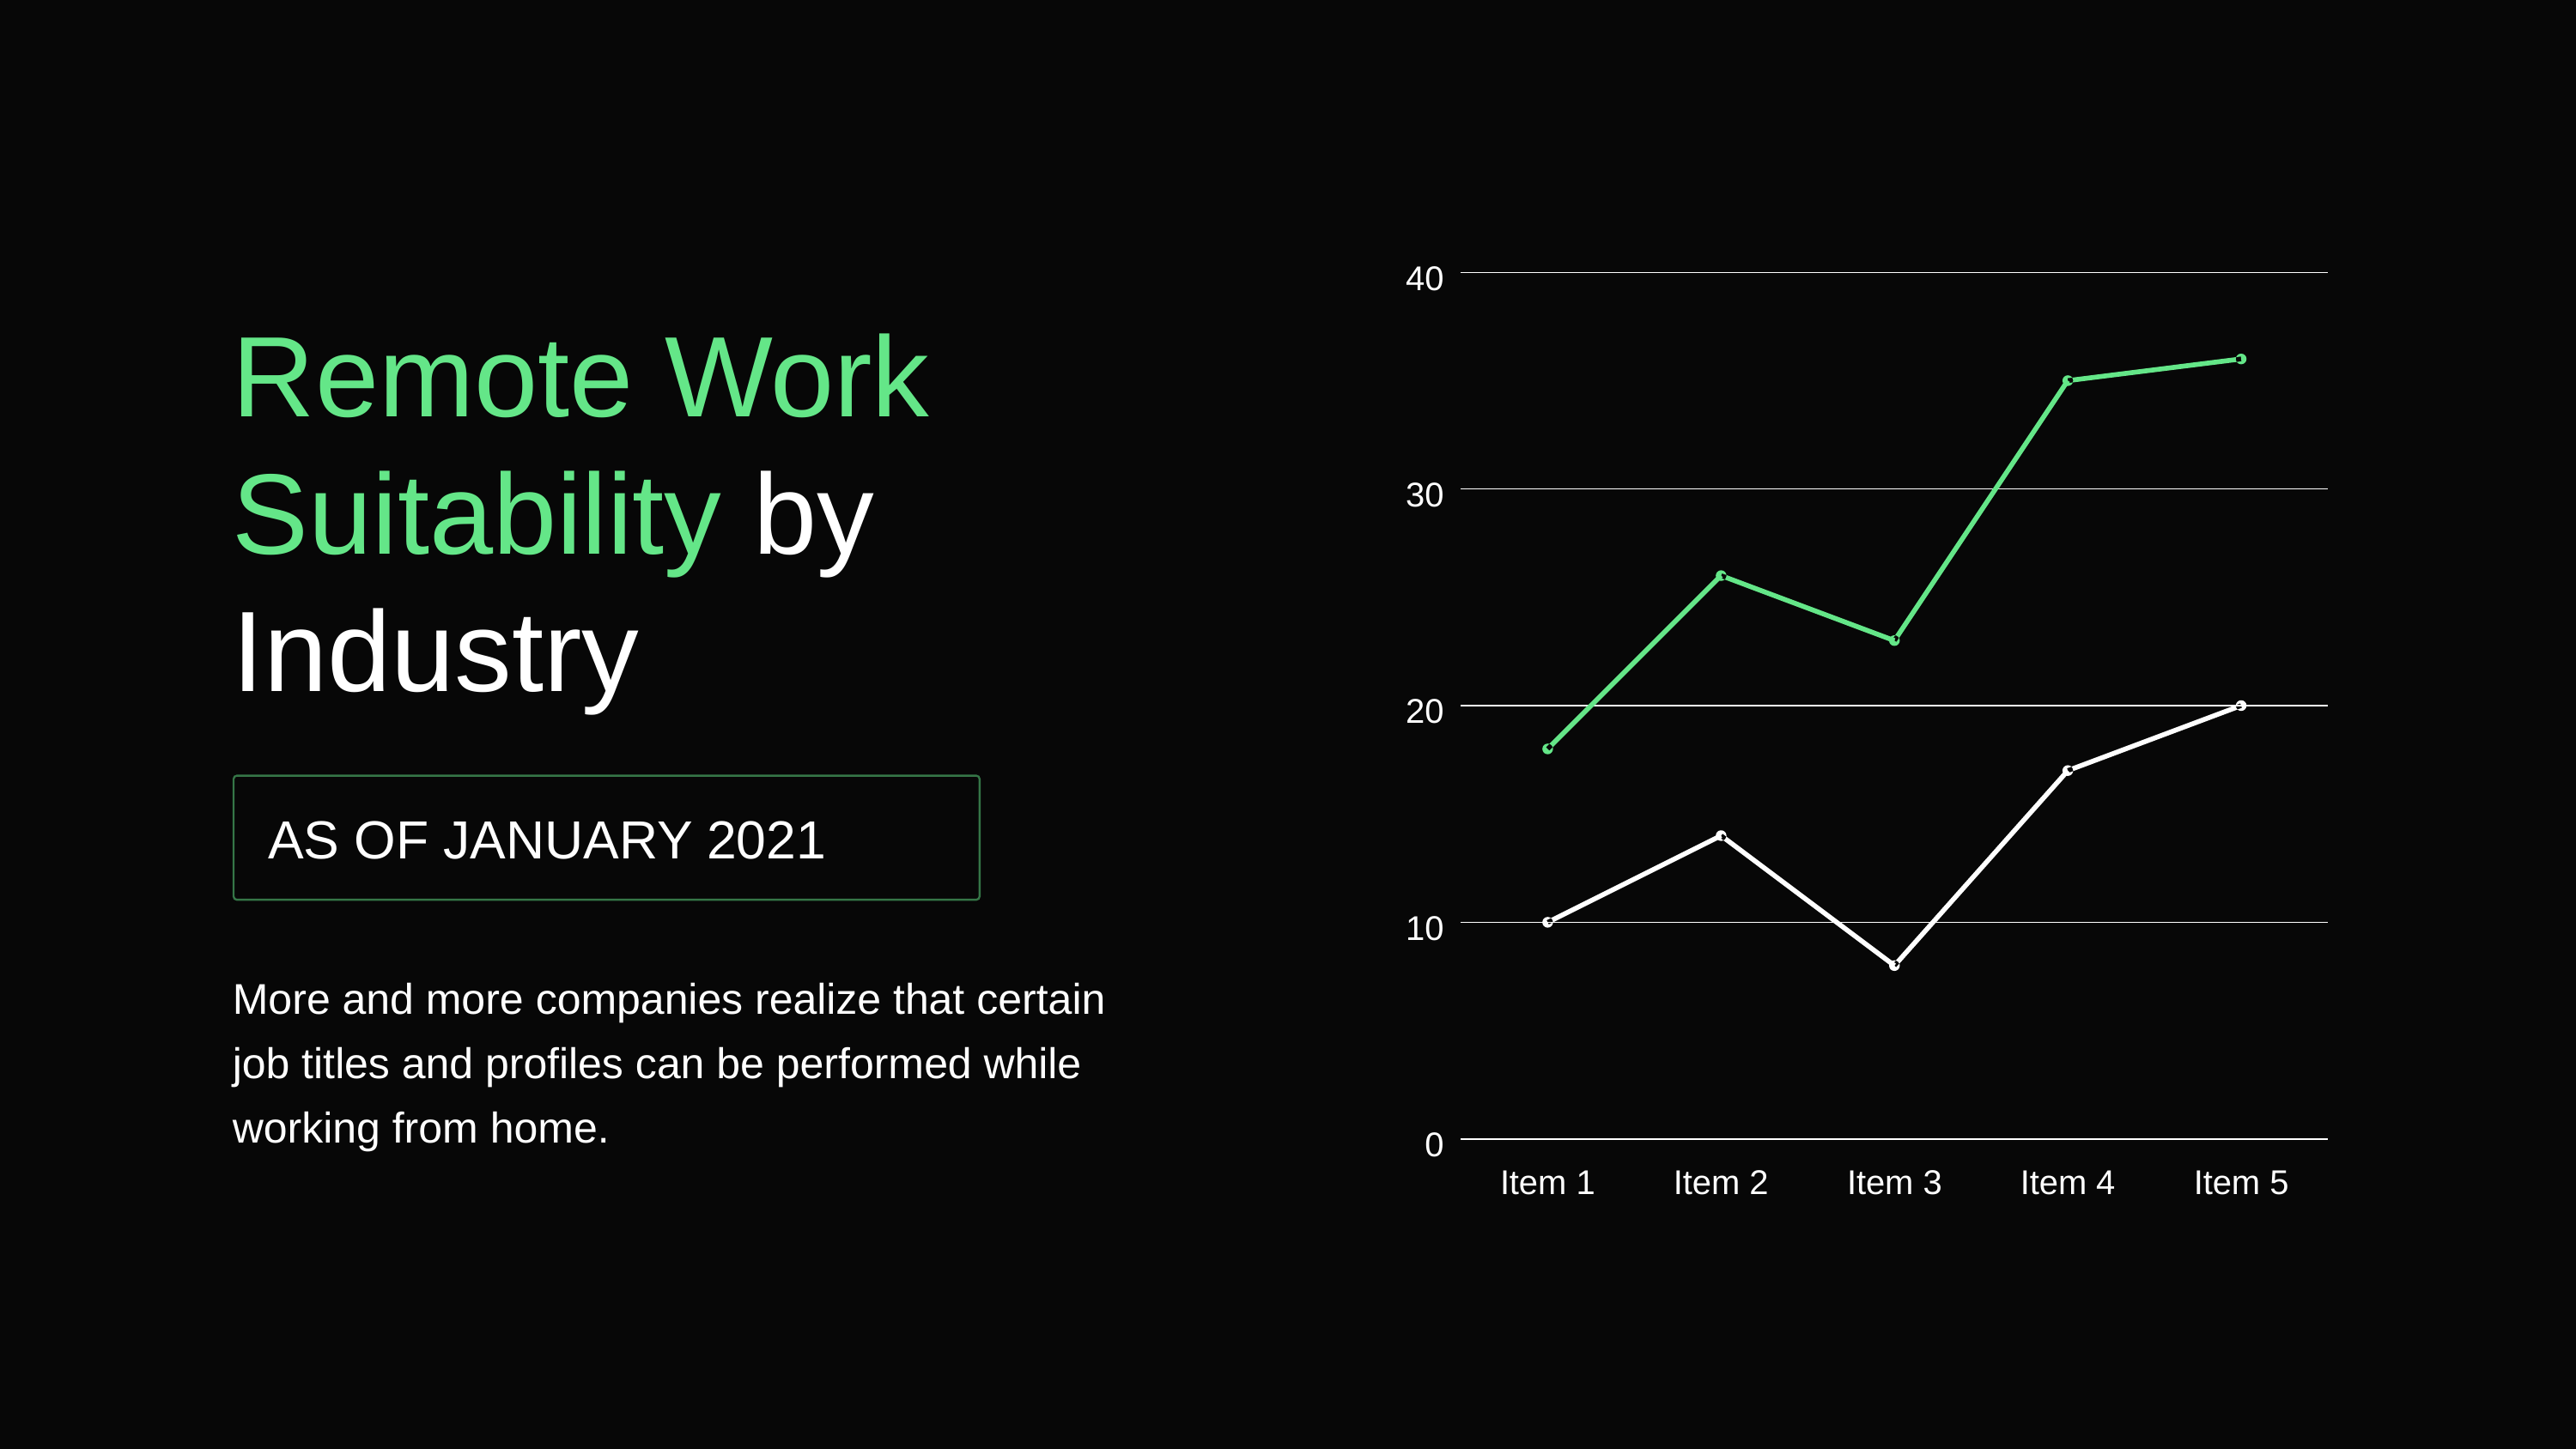

40

30
20
10
0
Item 1
Item 2
Item 3
Item 4
Item 5
Remote Work Suitability by Industry

AS OF JANUARY 2021
More and more companies realize that certain job titles and profiles can be performed while working from home.